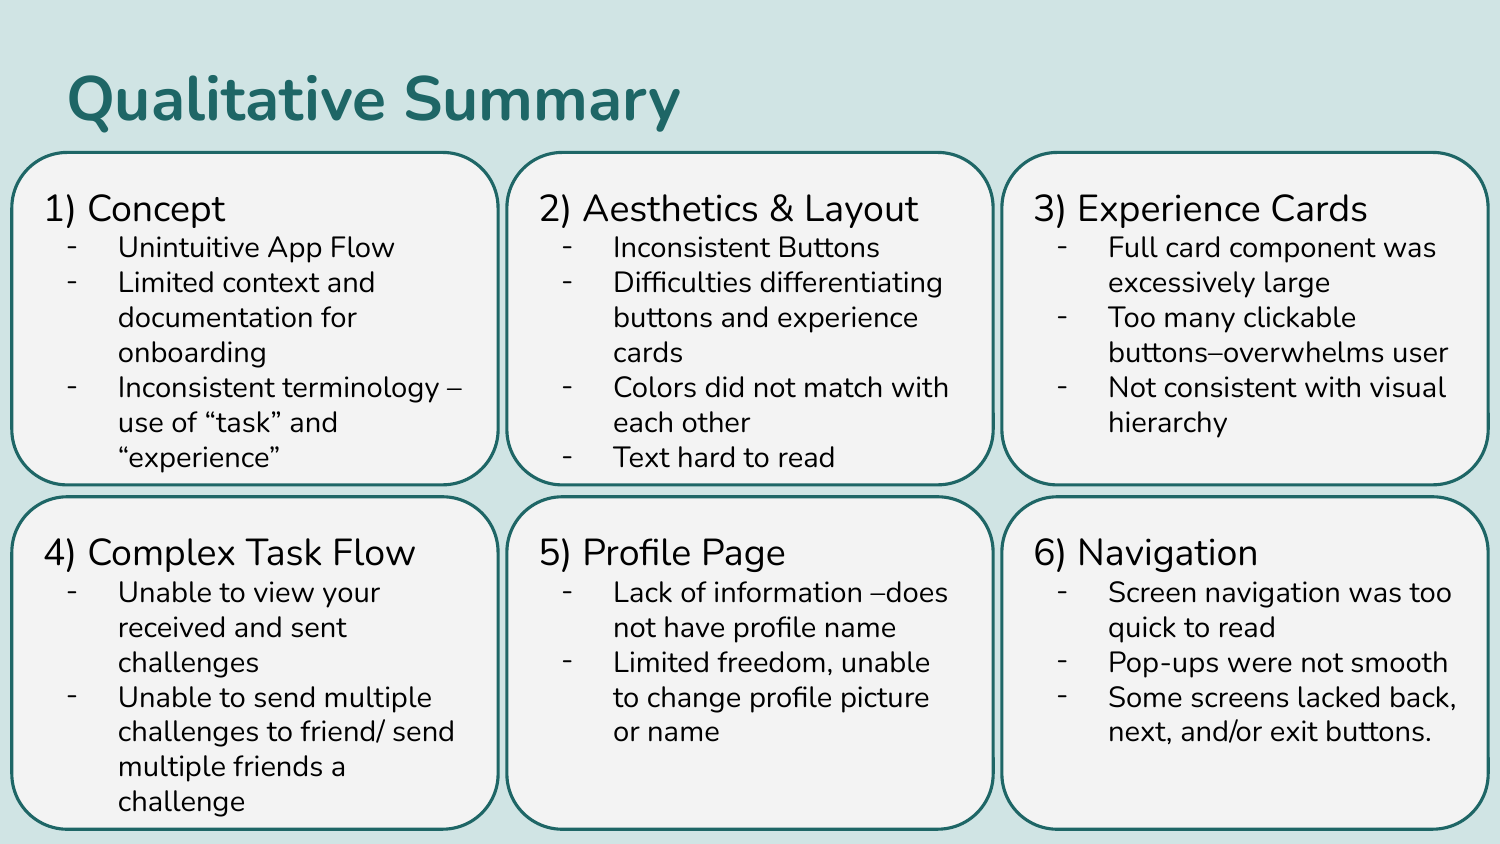

Qualitative Summary
1) Concept
Unintuitive App Flow
Limited context and documentation for onboarding
Inconsistent terminology –use of “task” and “experience”
2) Aesthetics & Layout
Inconsistent Buttons
Difficulties differentiating buttons and experience cards
Colors did not match with each other
Text hard to read
3) Experience Cards
Full card component was excessively large
Too many clickable buttons–overwhelms user
Not consistent with visual hierarchy
4) Complex Task Flow
Unable to view your received and sent challenges
Unable to send multiple challenges to friend/ send multiple friends a challenge
5) Profile Page
Lack of information –does not have profile name
Limited freedom, unable to change profile picture or name
6) Navigation
Screen navigation was too quick to read
Pop-ups were not smooth
Some screens lacked back, next, and/or exit buttons.